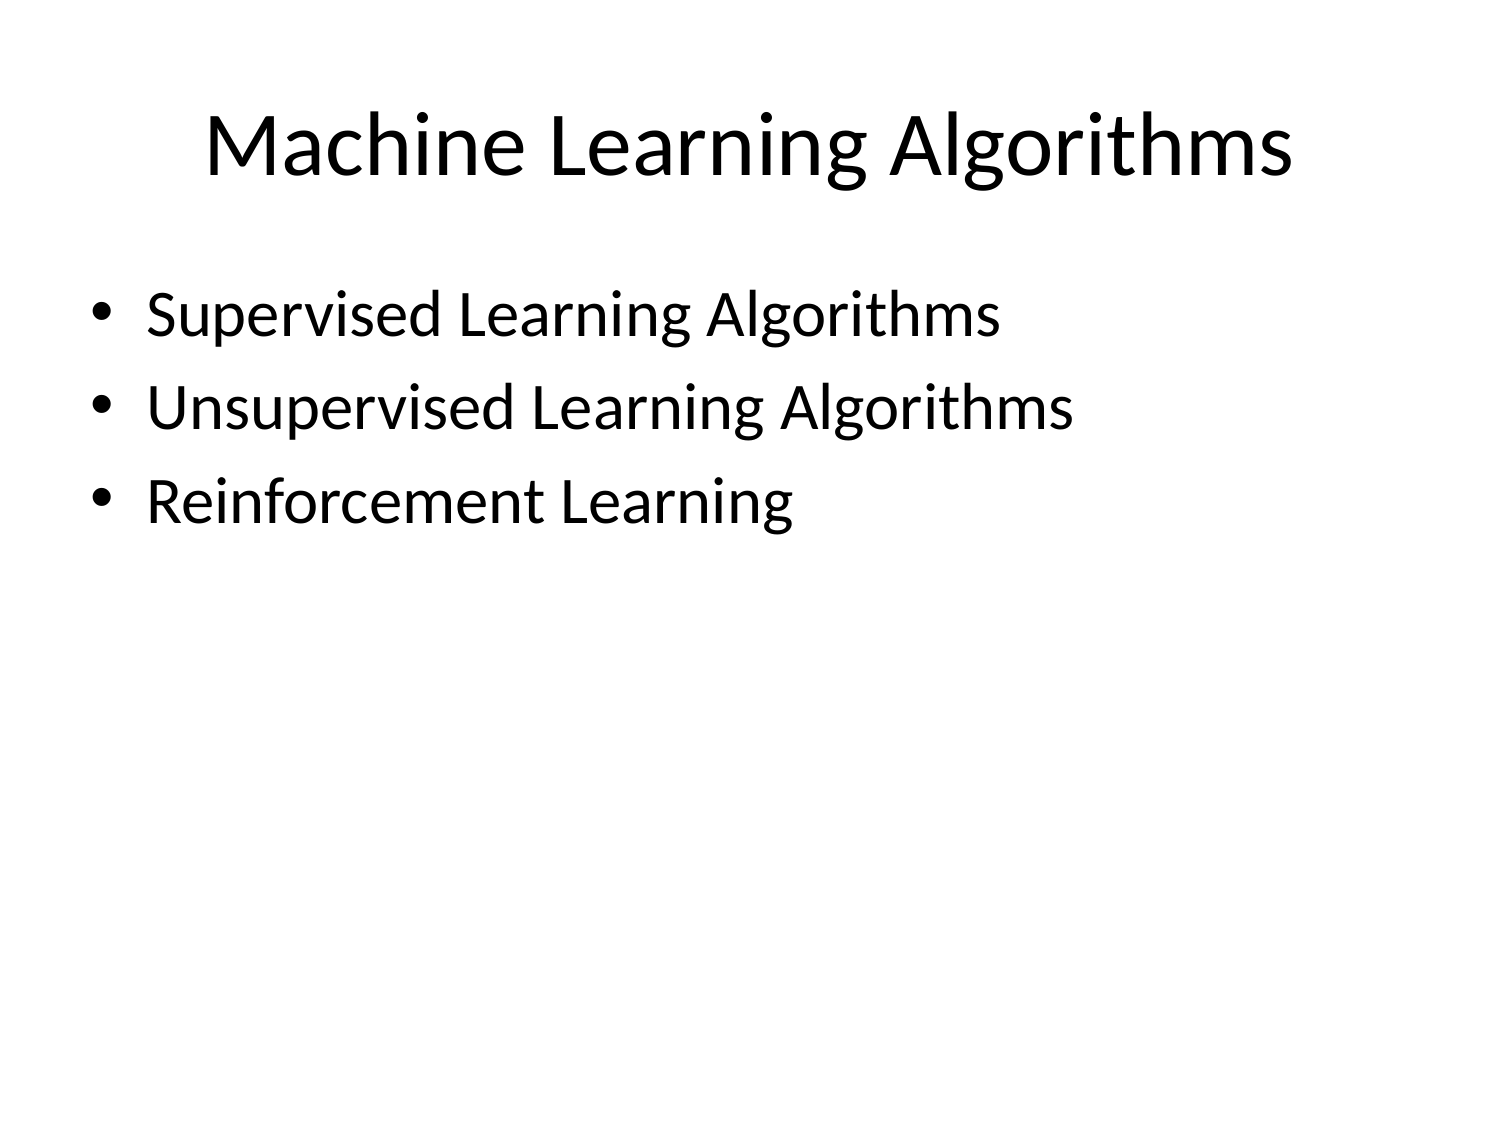

# Machine Learning Algorithms
Supervised Learning Algorithms
Unsupervised Learning Algorithms
Reinforcement Learning